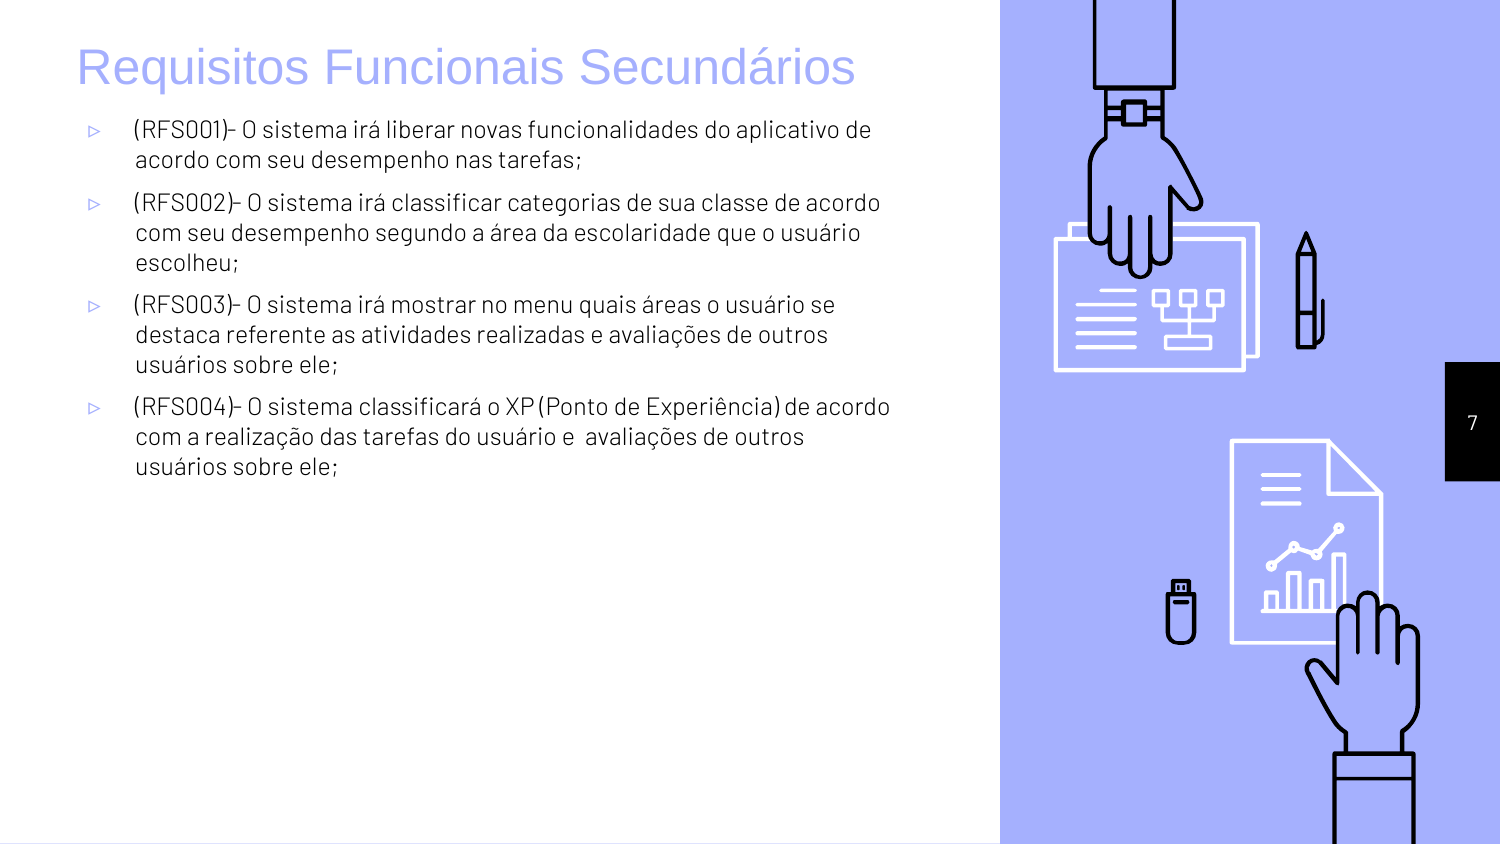

# Requisitos Funcionais Secundários
(RFS001)- O sistema irá liberar novas funcionalidades do aplicativo de acordo com seu desempenho nas tarefas;
(RFS002)- O sistema irá classificar categorias de sua classe de acordo com seu desempenho segundo a área da escolaridade que o usuário escolheu;
(RFS003)- O sistema irá mostrar no menu quais áreas o usuário se destaca referente as atividades realizadas e avaliações de outros usuários sobre ele;
(RFS004)- O sistema classificará o XP (Ponto de Experiência) de acordo com a realização das tarefas do usuário e  avaliações de outros usuários sobre ele;

7